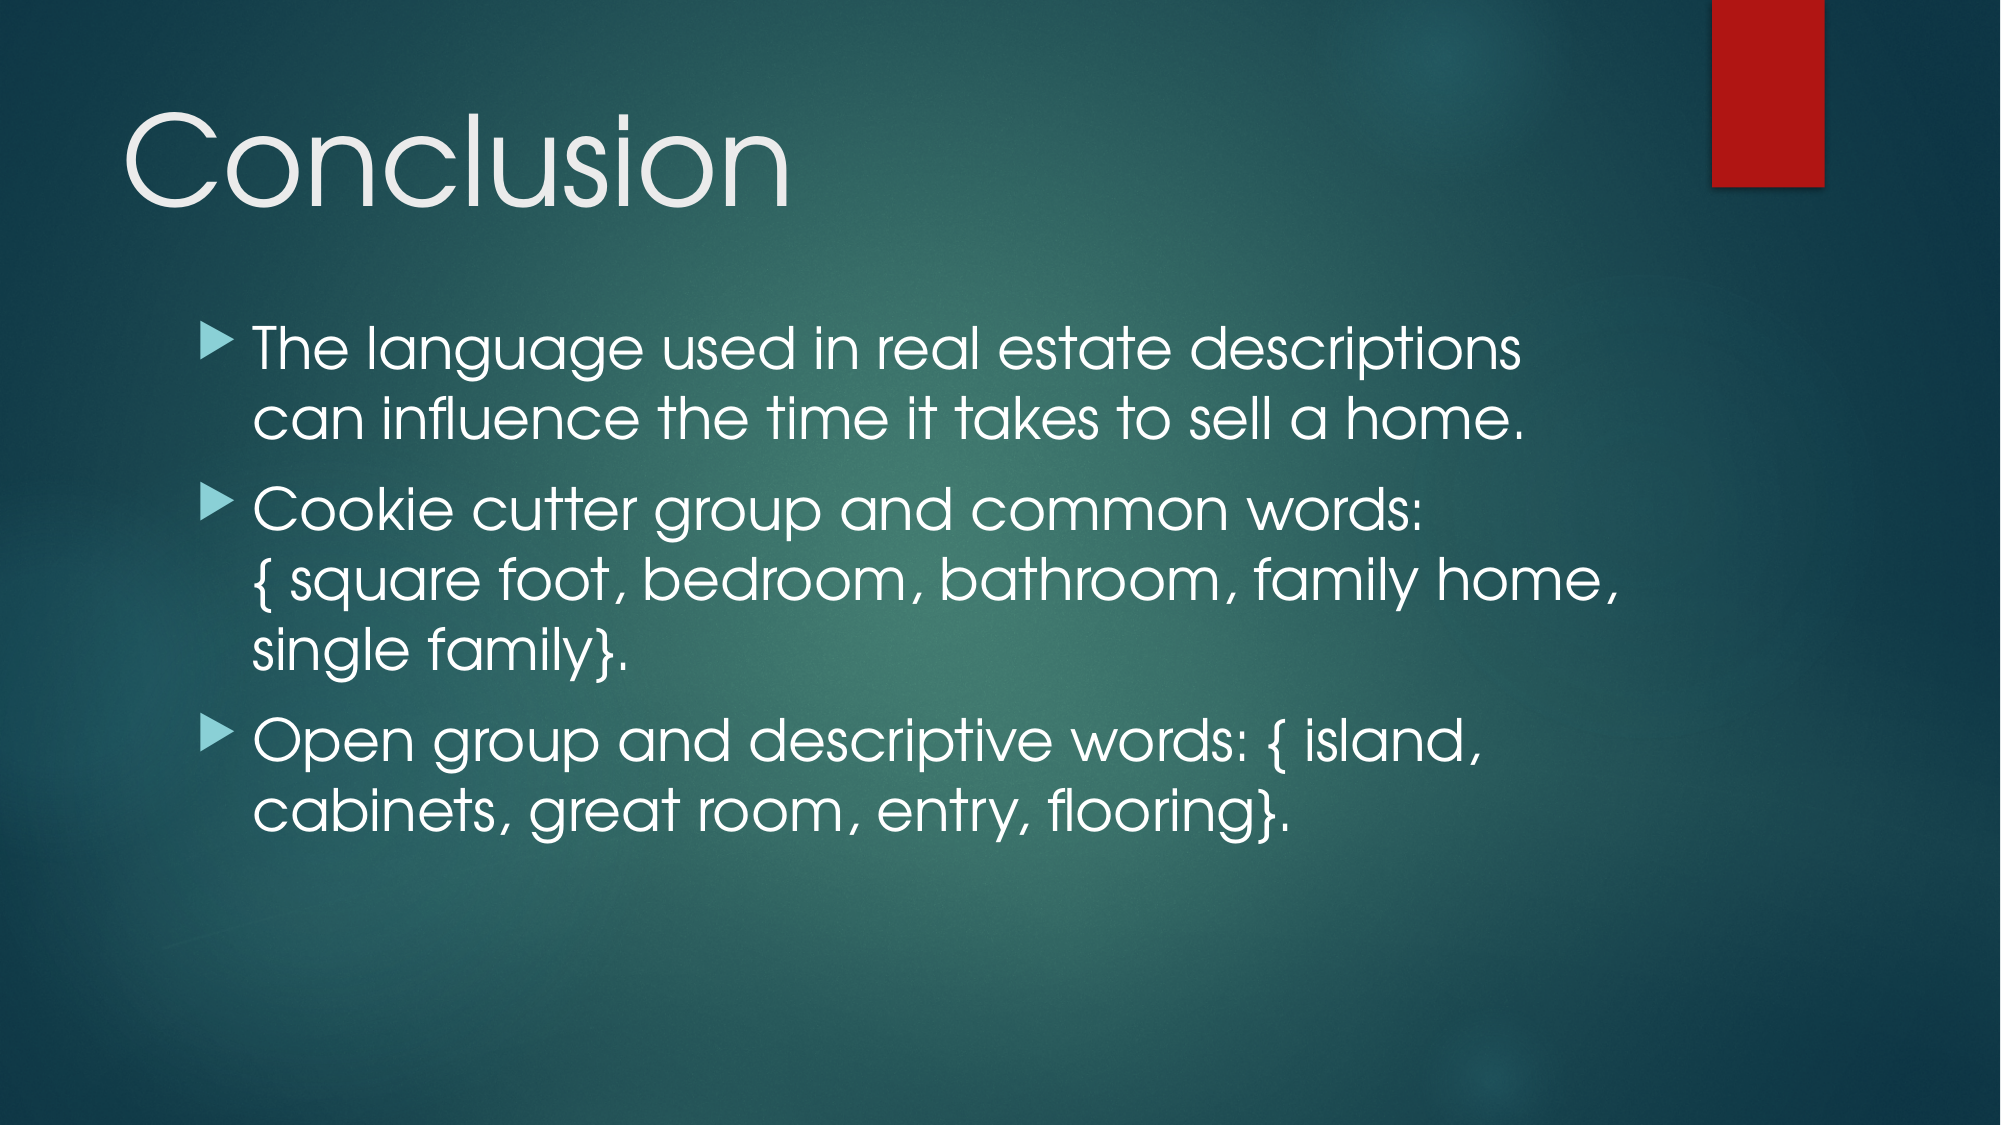

# Conclusion
The language used in real estate descriptions can influence the time it takes to sell a home.
Cookie cutter group and common words: { square foot, bedroom, bathroom, family home, single family}.
Open group and descriptive words: { island, cabinets, great room, entry, flooring}.